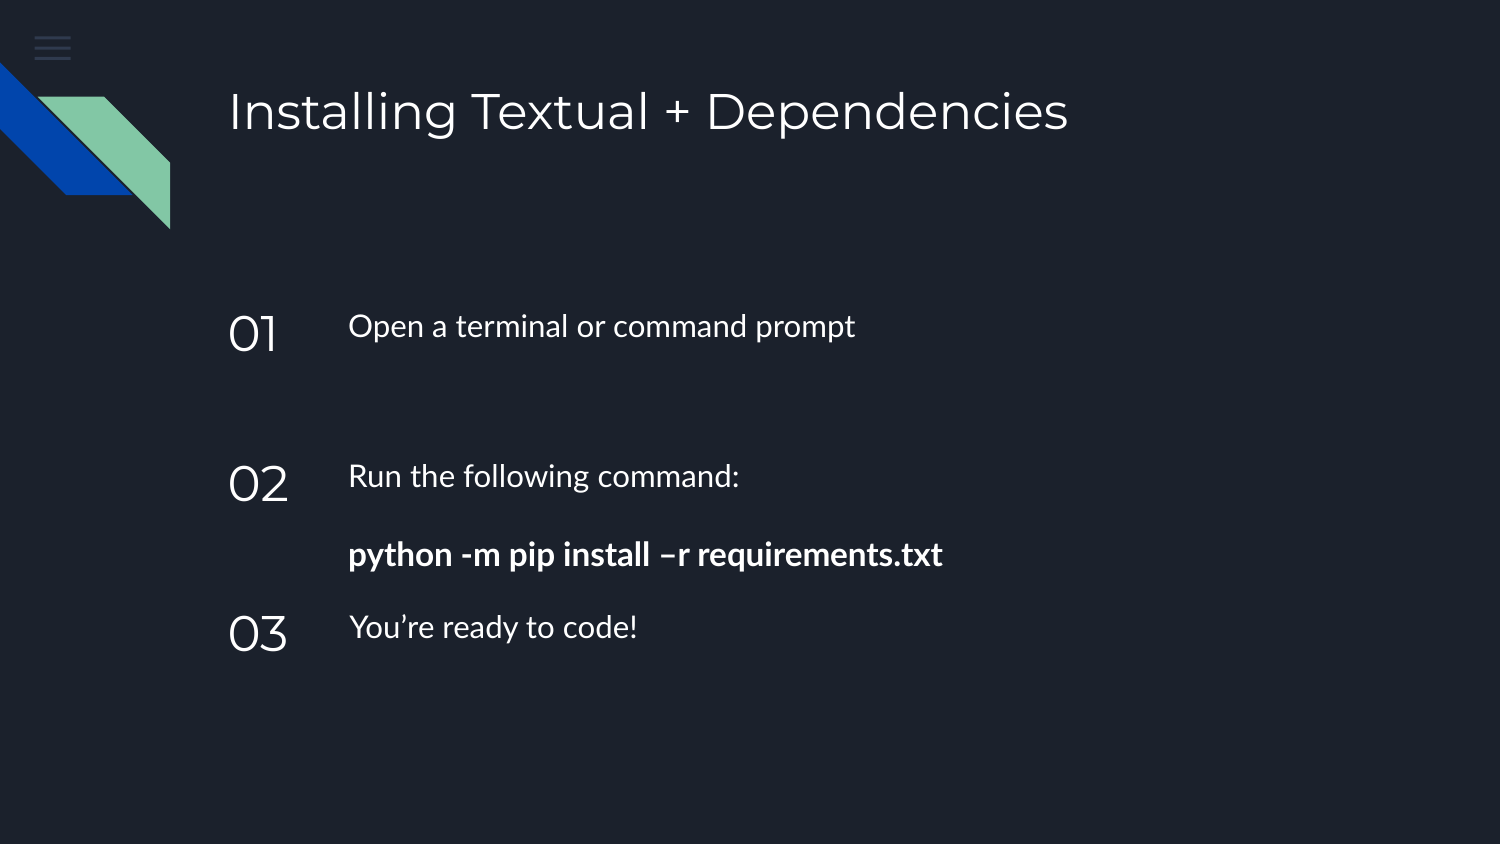

# Installing Textual + Dependencies
01

Open a terminal or command prompt
02

Run the following command:
python -m pip install –r requirements.txt
03
You’re ready to code!